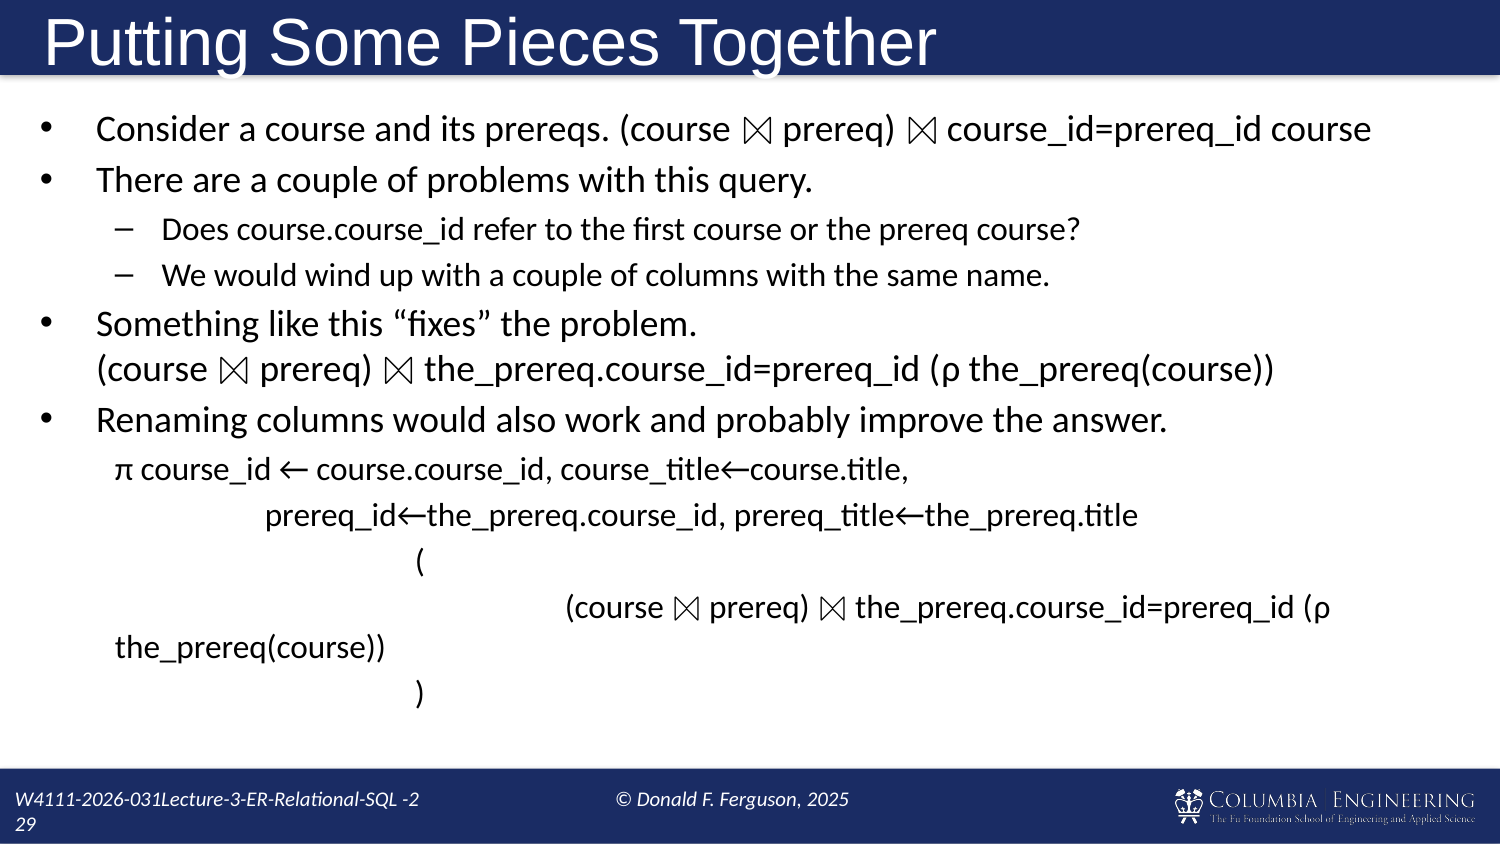

# Putting Some Pieces Together
Consider a course and its prereqs. (course ⨝ prereq) ⨝ course_id=prereq_id course
There are a couple of problems with this query.
Does course.course_id refer to the first course or the prereq course?
We would wind up with a couple of columns with the same name.
Something like this “fixes” the problem.
(course ⨝ prereq) ⨝ the_prereq.course_id=prereq_id (ρ the_prereq(course))
Renaming columns would also work and probably improve the answer.
π course_id ← course.course_id, course_title←course.title,
	prereq_id←the_prereq.course_id, prereq_title←the_prereq.title
		(
			(course ⨝ prereq) ⨝ the_prereq.course_id=prereq_id (ρ the_prereq(course))
		)